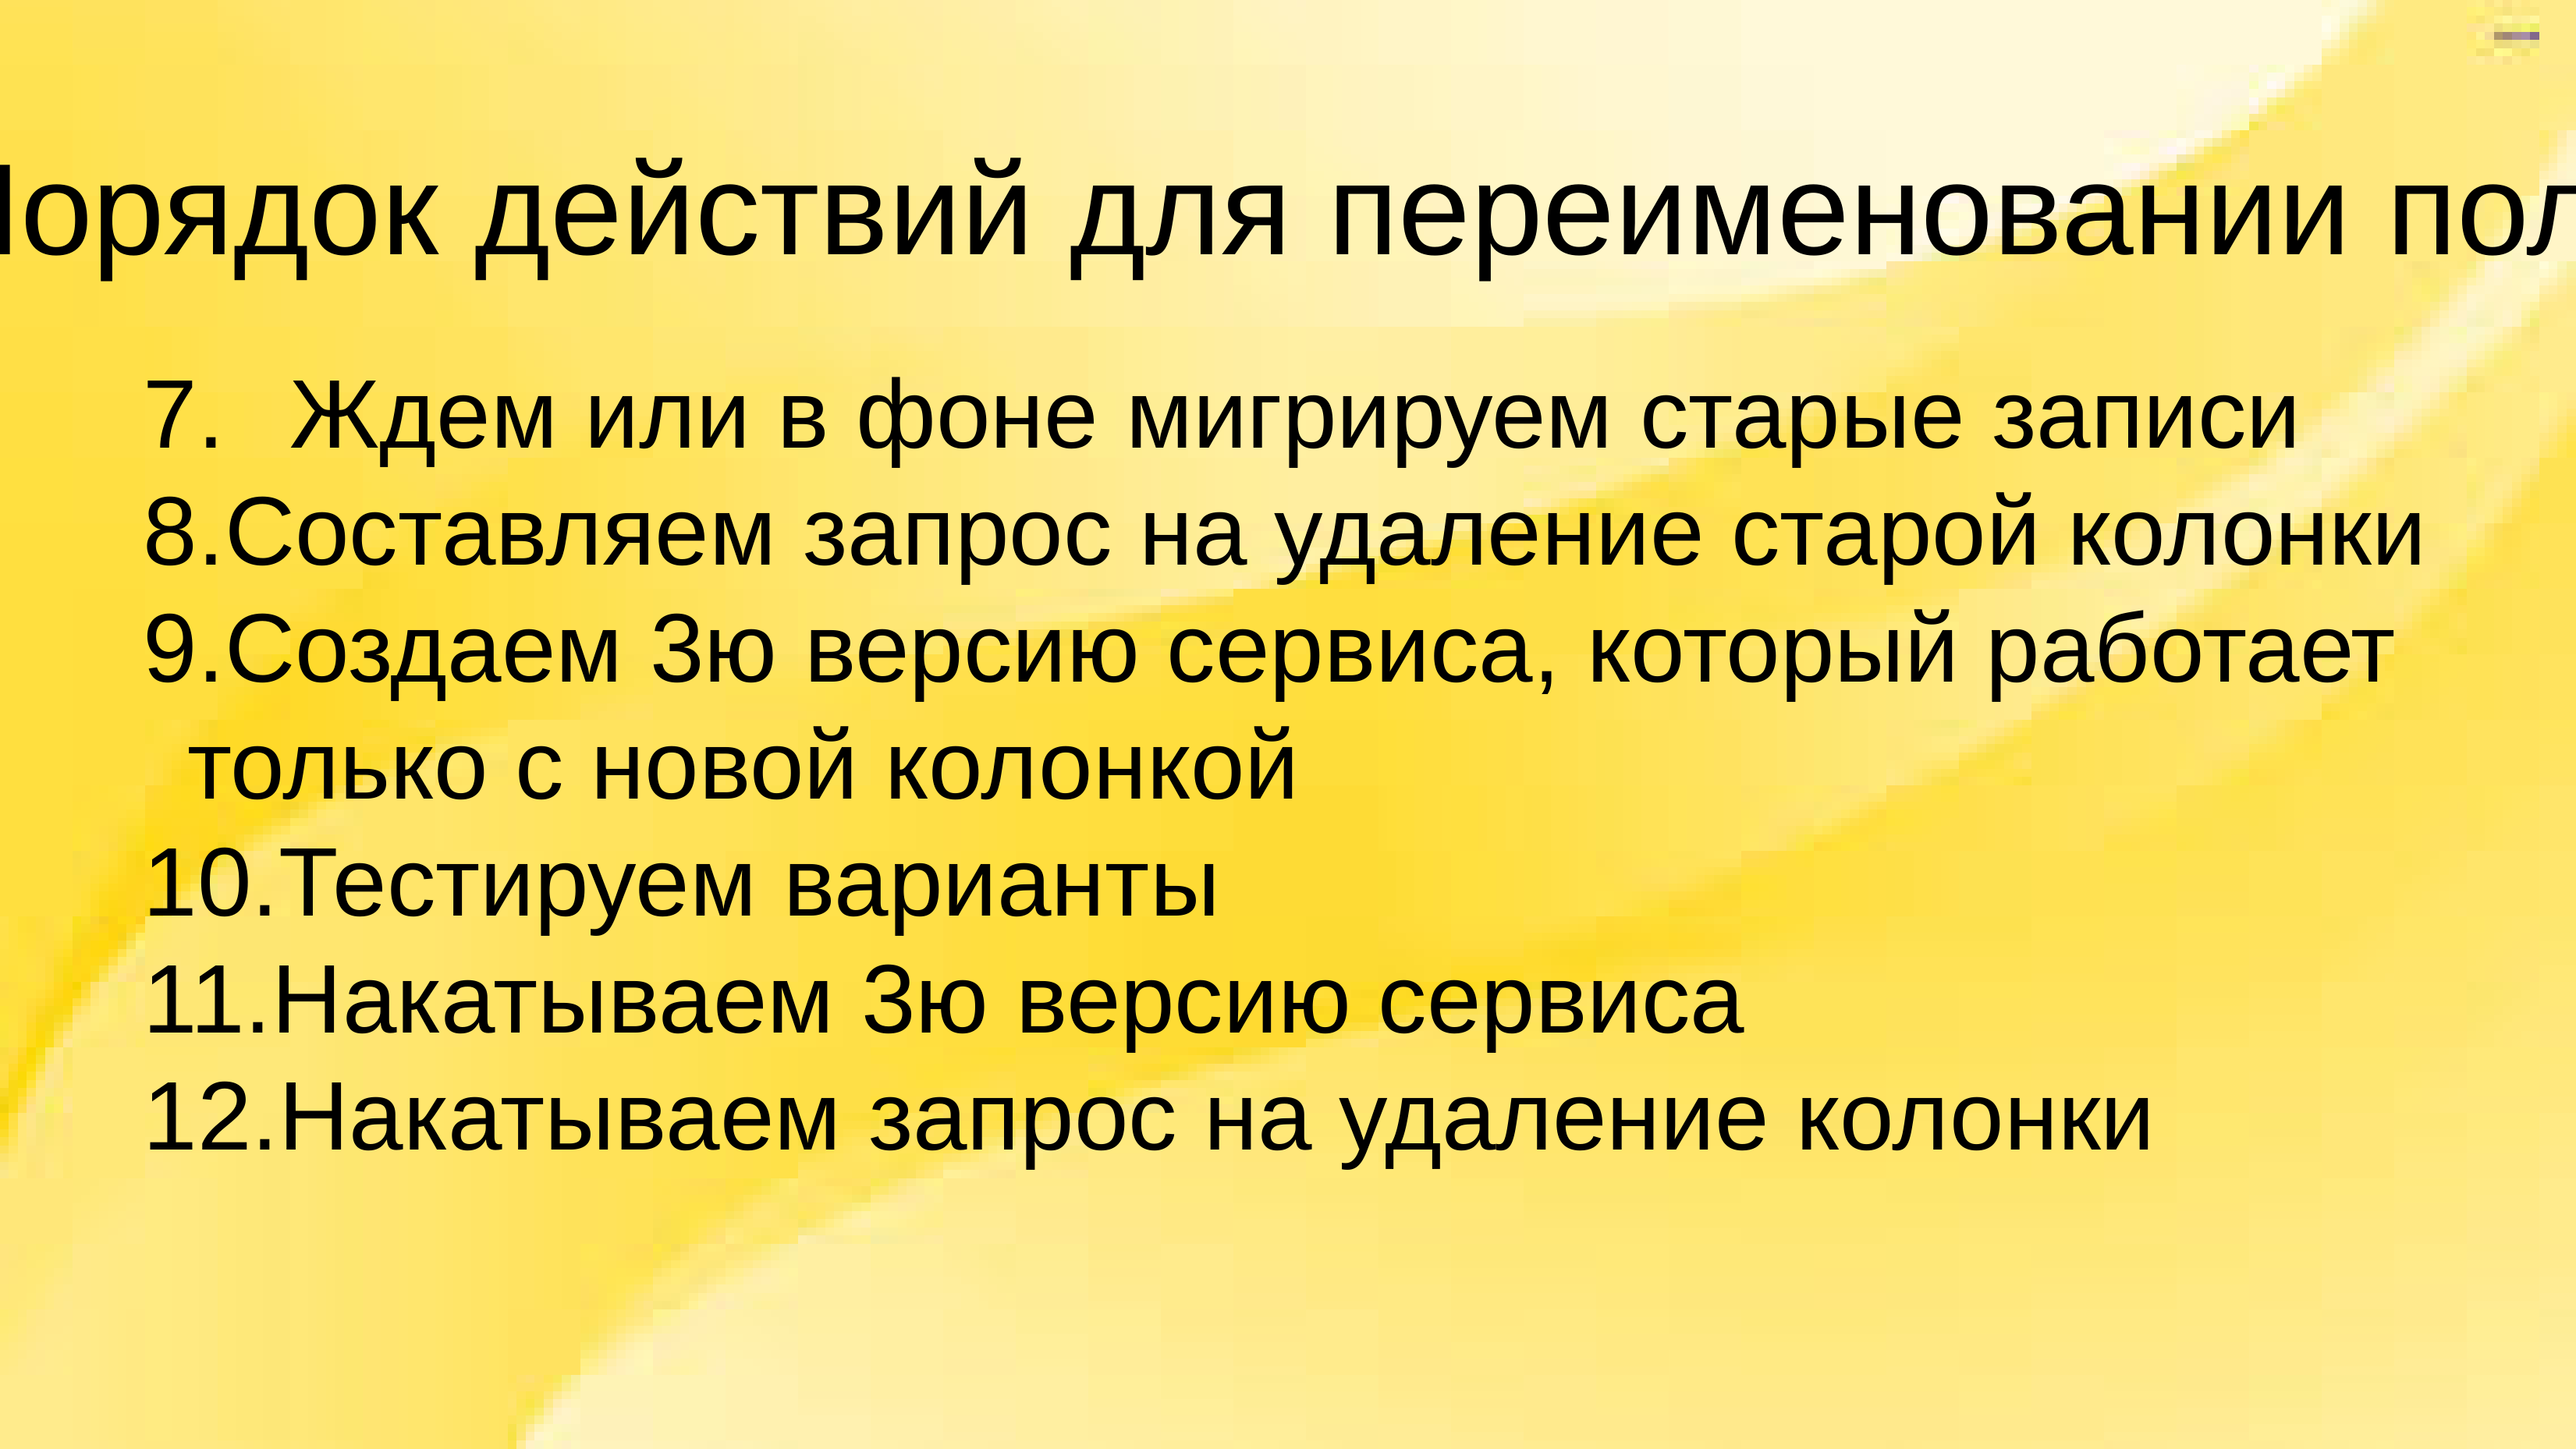

Порядок действий для переименовании поля
Ждем или в фоне мигрируем старые записи
Составляем запрос на удаление старой колонки
Создаем 3ю версию сервиса, который работает только с новой колонкой
Тестируем варианты
Накатываем 3ю версию сервиса
Накатываем запрос на удаление колонки